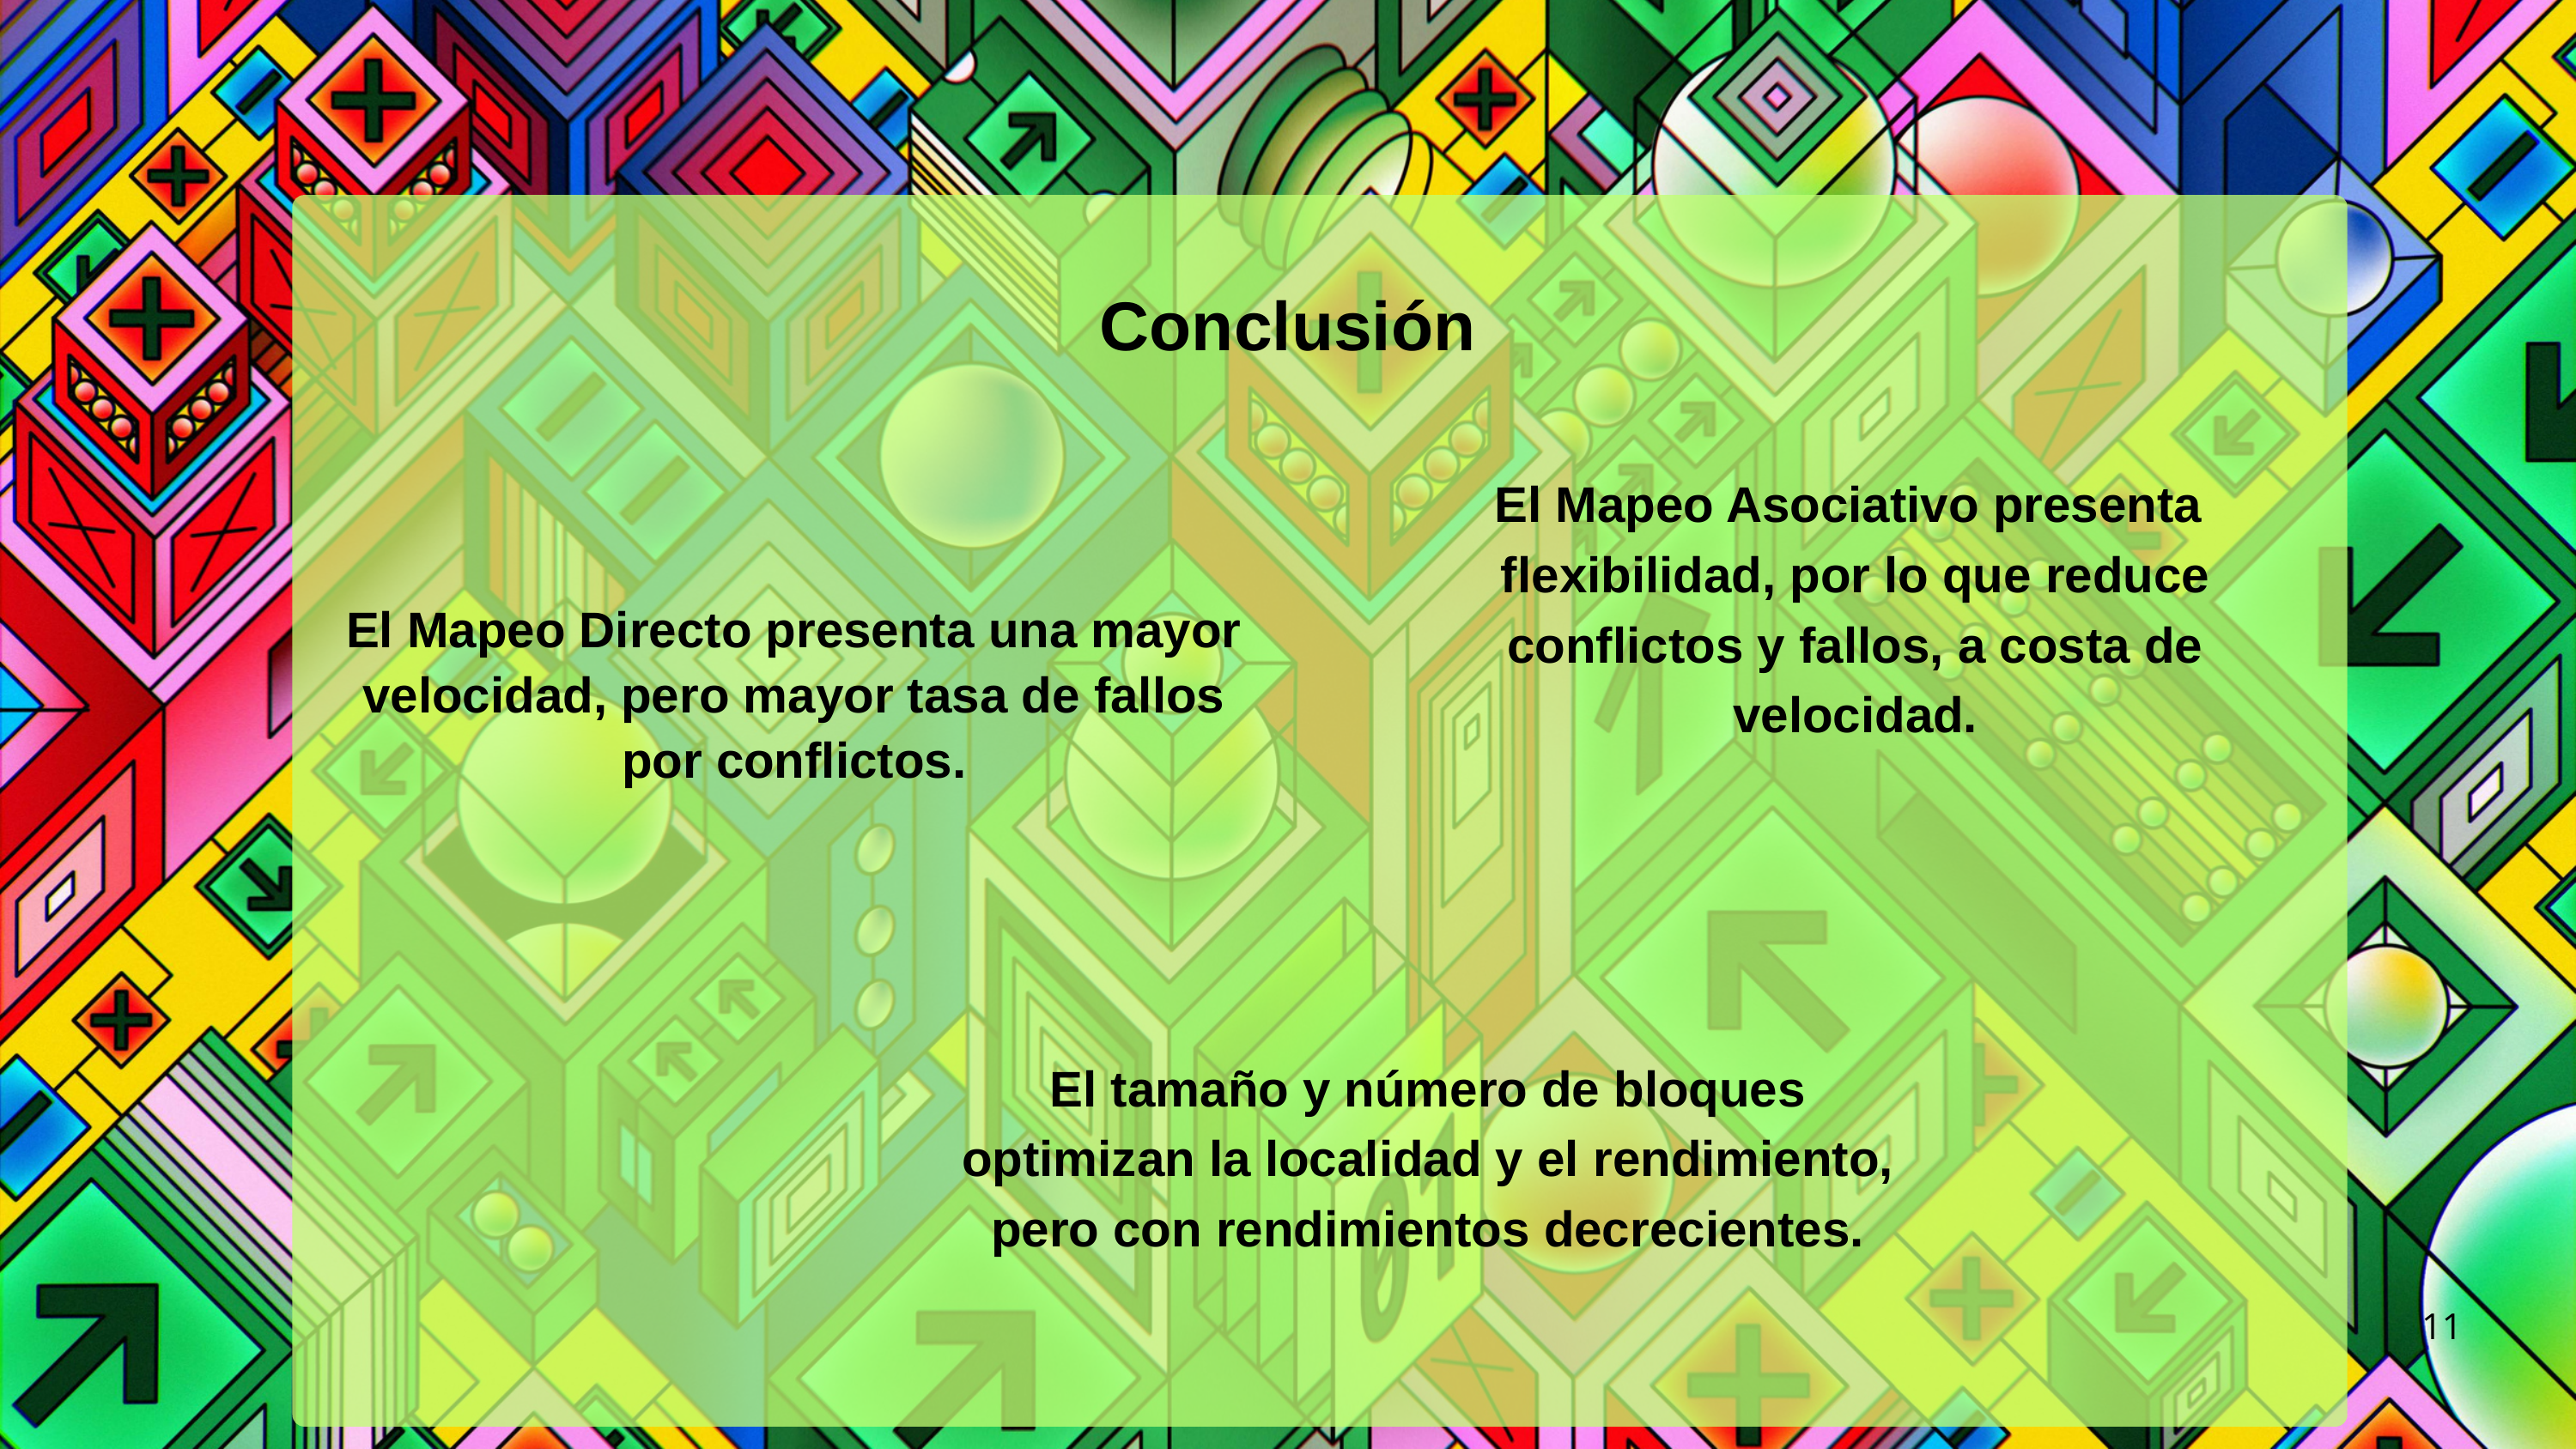

Conclusión
El Mapeo Asociativo presenta  flexibilidad, por lo que reduce conflictos y fallos, a costa de velocidad.
El Mapeo Directo presenta una mayor velocidad, pero mayor tasa de fallos por conflictos.

El tamaño y número de bloques optimizan la localidad y el rendimiento, pero con rendimientos decrecientes.
11